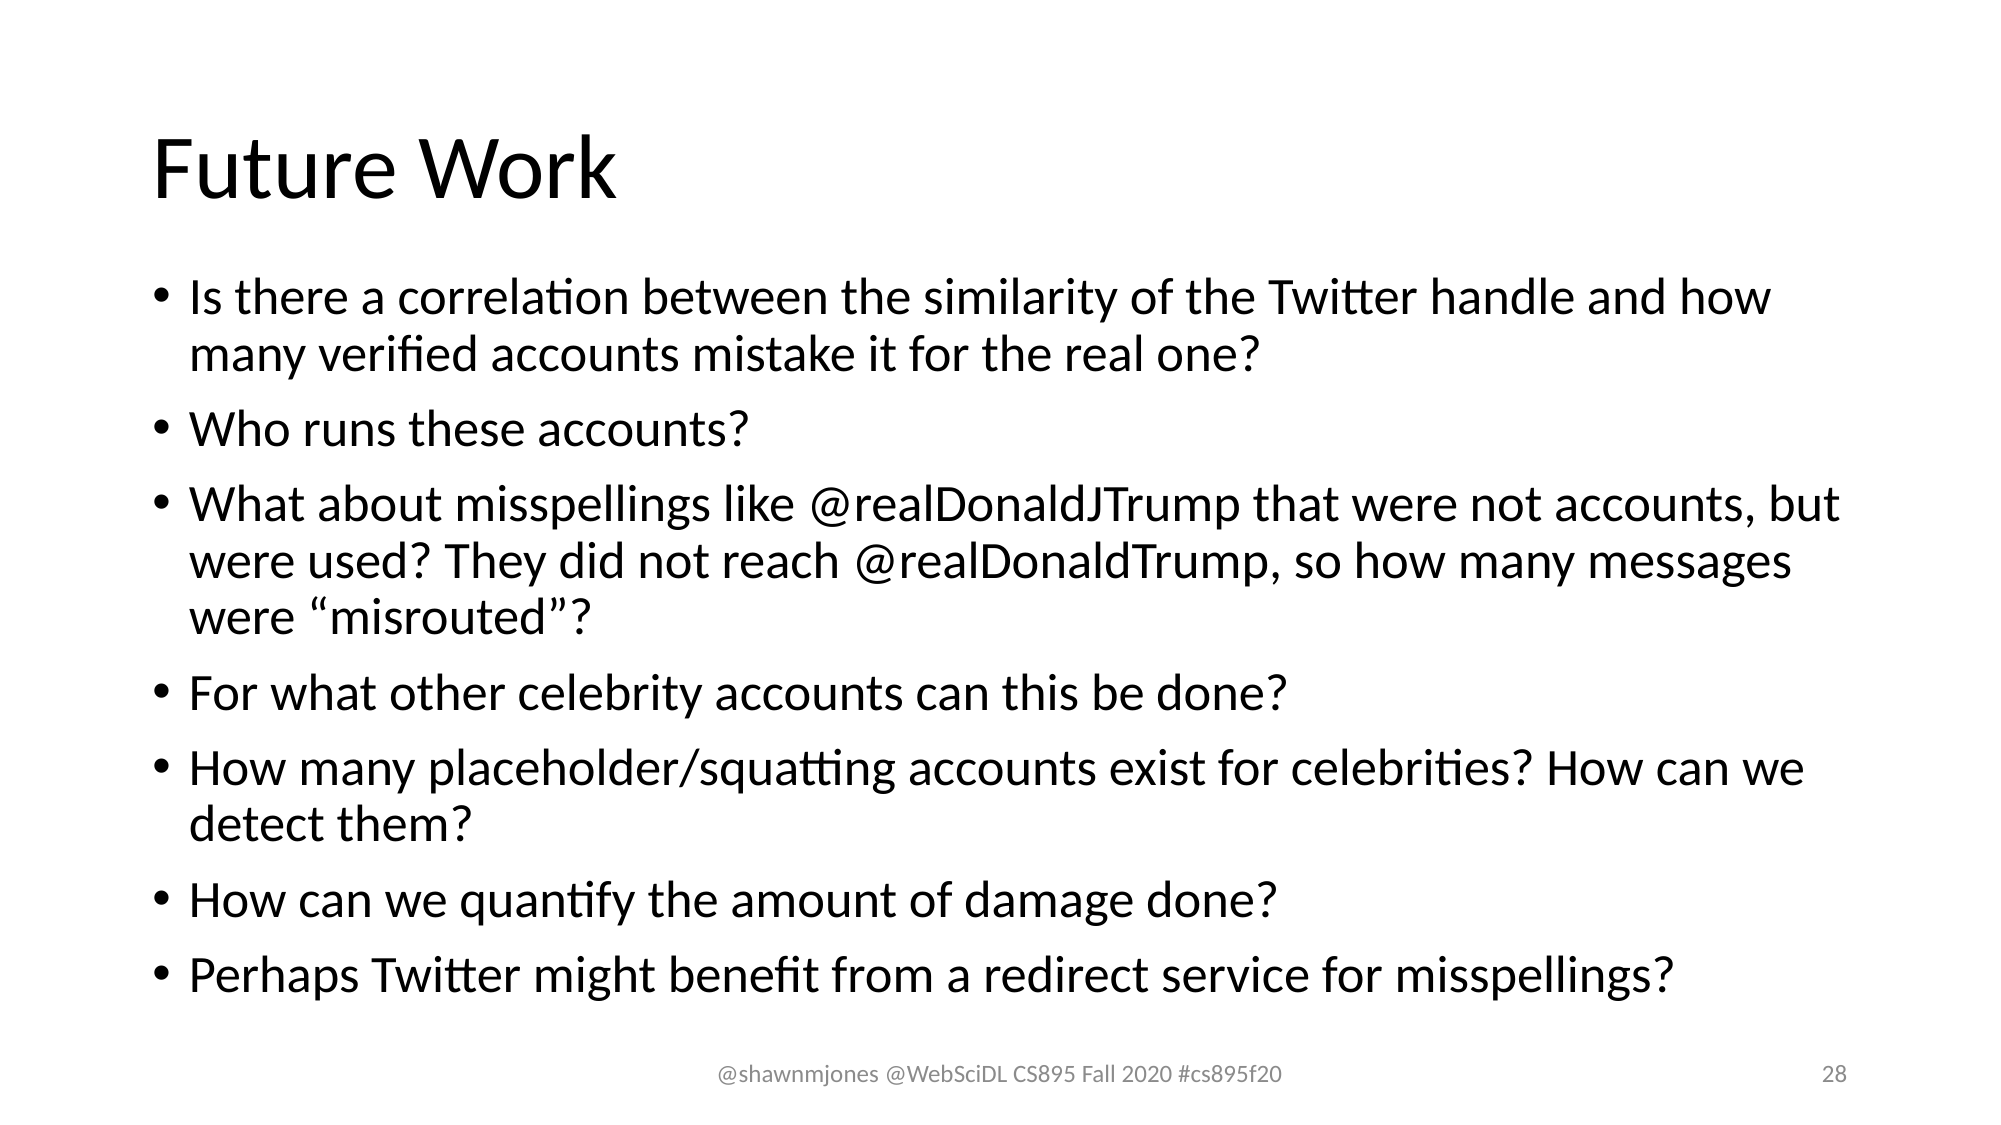

# Future Work
Is there a correlation between the similarity of the Twitter handle and how many verified accounts mistake it for the real one?
Who runs these accounts?
What about misspellings like @realDonaldJTrump that were not accounts, but were used? They did not reach @realDonaldTrump, so how many messages were “misrouted”?
For what other celebrity accounts can this be done?
How many placeholder/squatting accounts exist for celebrities? How can we detect them?
How can we quantify the amount of damage done?
Perhaps Twitter might benefit from a redirect service for misspellings?
@shawnmjones @WebSciDL CS895 Fall 2020 #cs895f20
28